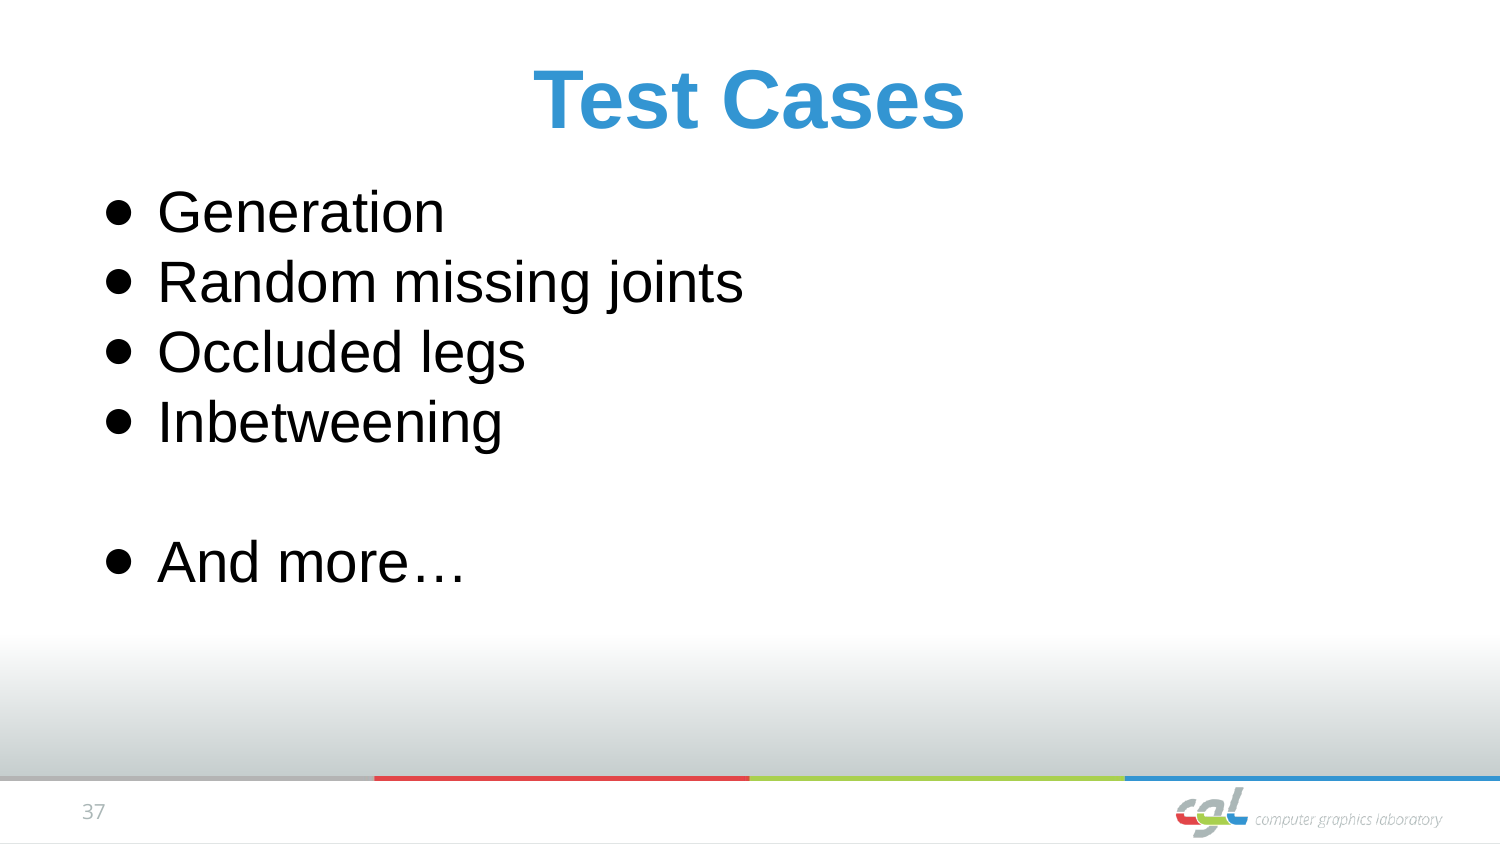

# Test Cases
Generation
Random missing joints
Occluded legs
Inbetweening

And more…
37